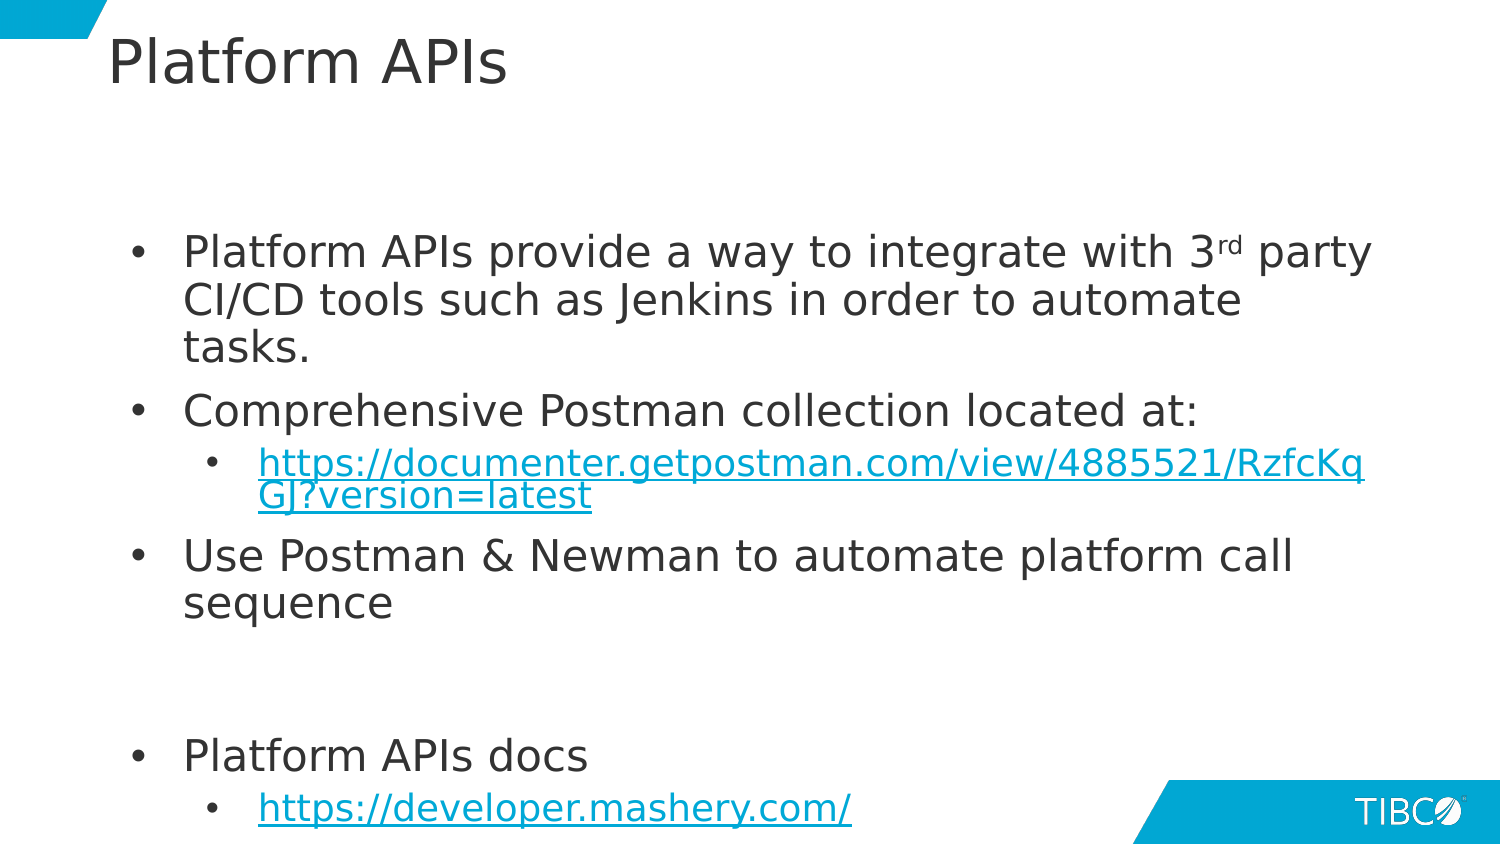

# Platform APIs
Platform APIs provide a way to integrate with 3rd party CI/CD tools such as Jenkins in order to automate tasks.
Comprehensive Postman collection located at:
https://documenter.getpostman.com/view/4885521/RzfcKqGJ?version=latest
Use Postman & Newman to automate platform call sequence

Platform APIs docs
https://developer.mashery.com/